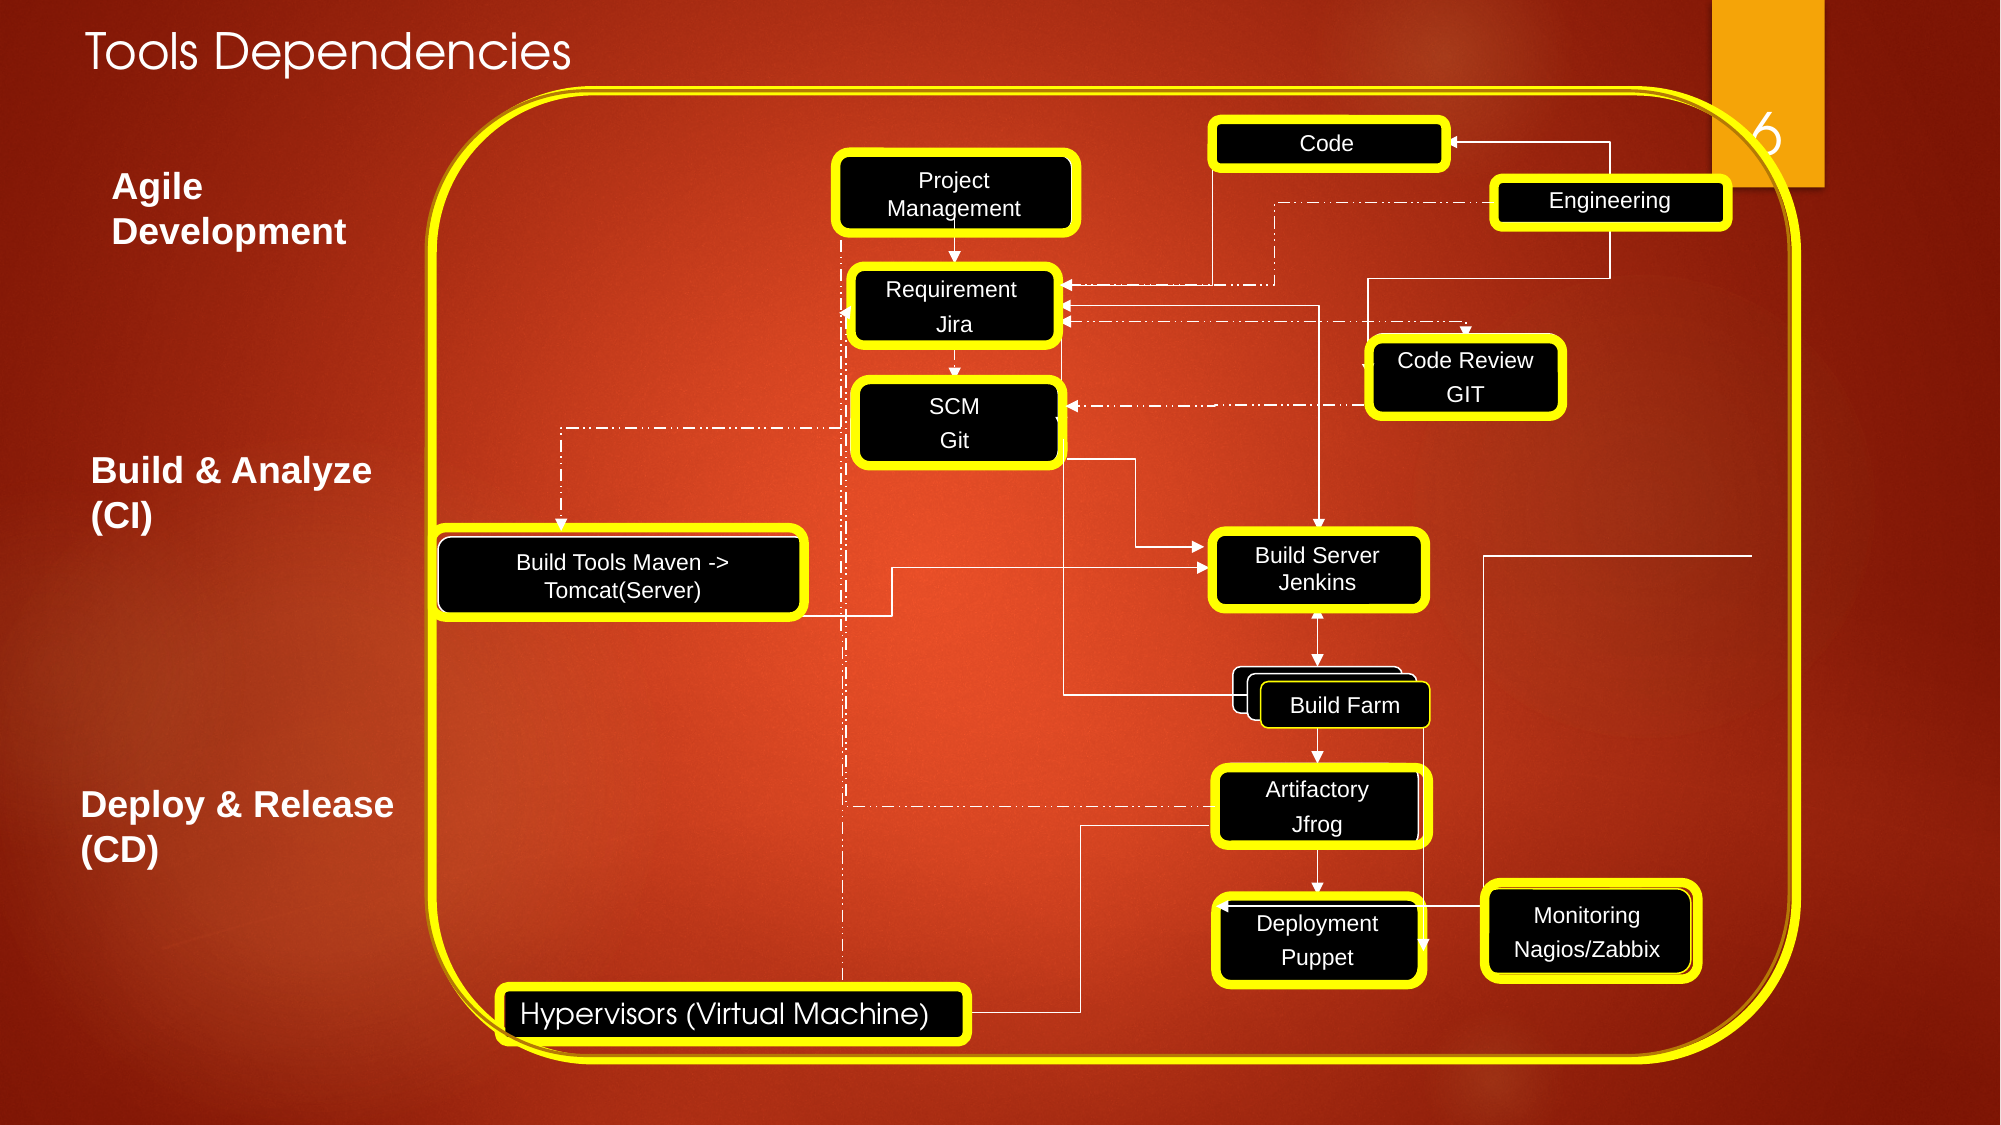

Tools Dependencies
6

Code

Agile Development
Project Management
Engineering

Requirement
Jira

Code Review
GIT

SCM
Git

Build & Analyze  (CI)

Build Server Jenkins

Build Tools Maven -> Tomcat(Server)
Build Farm
Build Farm
Build Farm
Artifactory
Jfrog

Deploy & Release
(CD)

Monitoring
Nagios/Zabbix

Deployment
Puppet

Hypervisors (Virtual Machine)